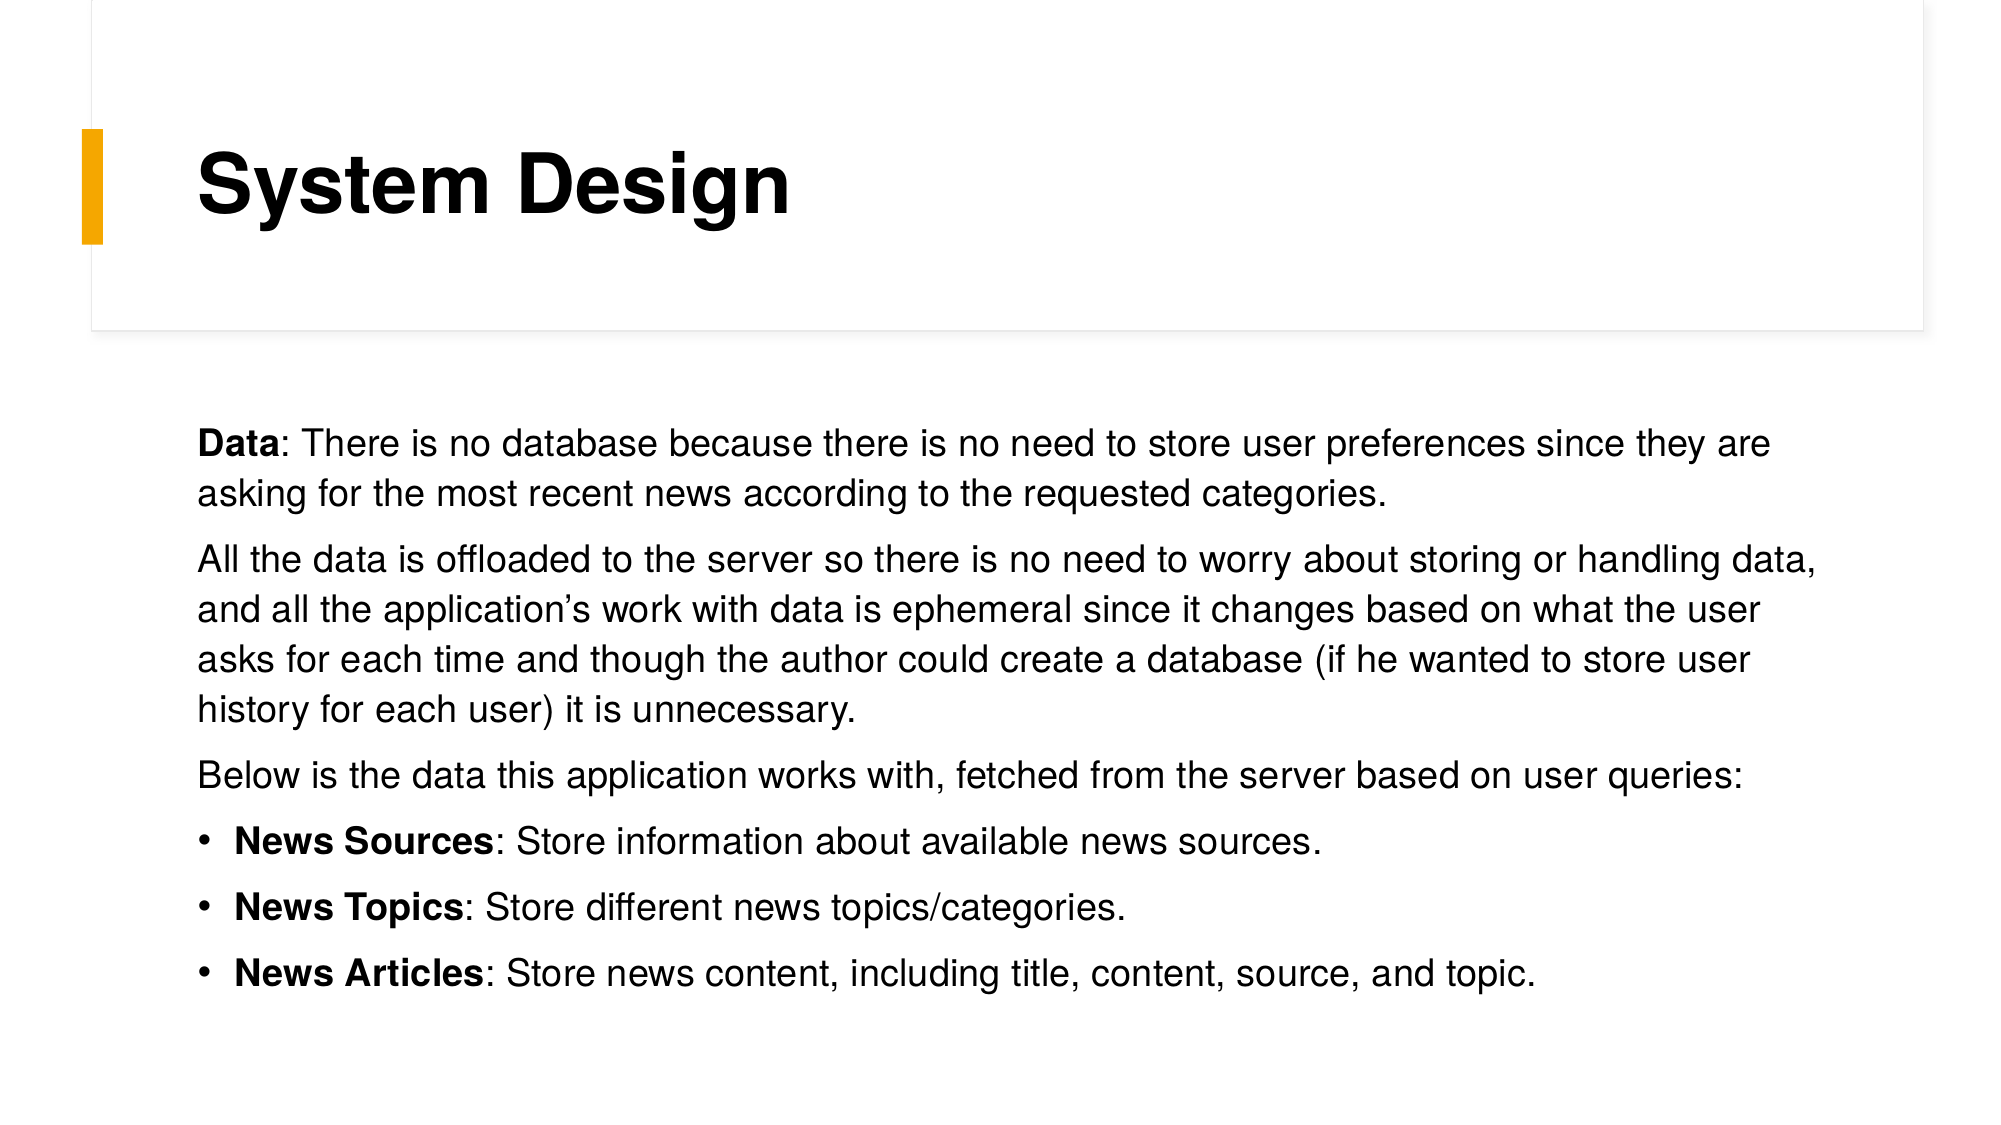

# System Design
Data: There is no database because there is no need to store user preferences since they are asking for the most recent news according to the requested categories.
All the data is offloaded to the server so there is no need to worry about storing or handling data, and all the application’s work with data is ephemeral since it changes based on what the user asks for each time and though the author could create a database (if he wanted to store user history for each user) it is unnecessary.
Below is the data this application works with, fetched from the server based on user queries:
News Sources: Store information about available news sources.
News Topics: Store different news topics/categories.
News Articles: Store news content, including title, content, source, and topic.